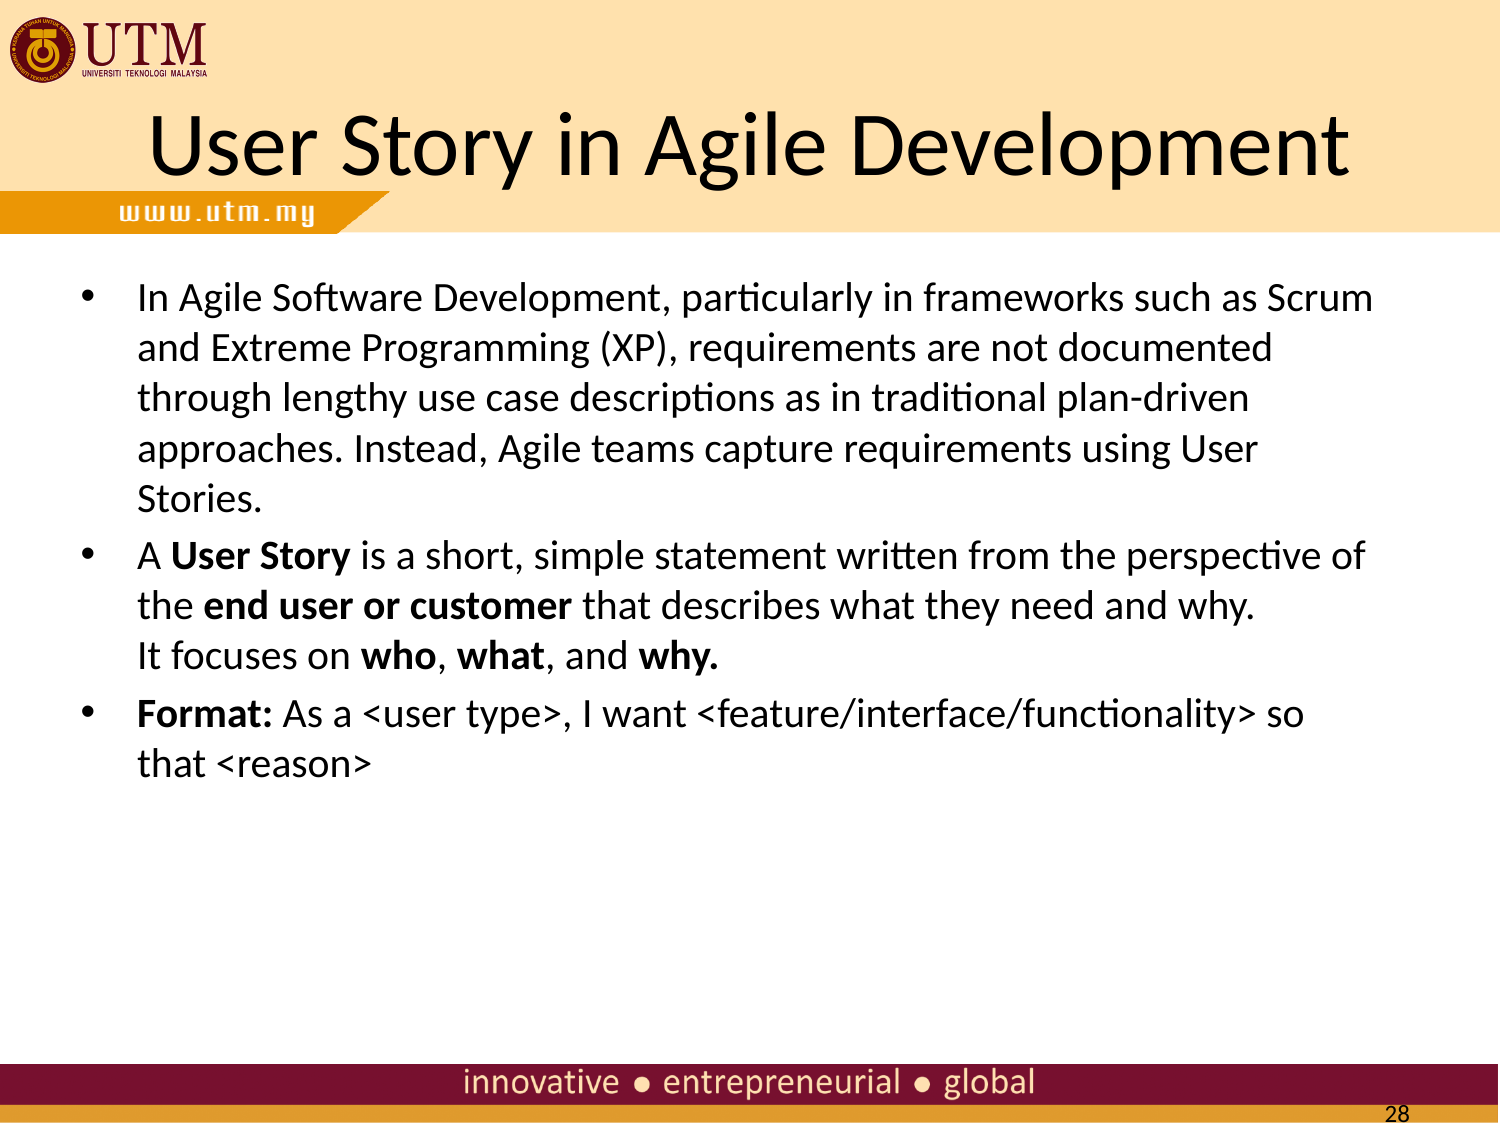

# User Story in Agile Development
In Agile Software Development, particularly in frameworks such as Scrum and Extreme Programming (XP), requirements are not documented through lengthy use case descriptions as in traditional plan-driven approaches. Instead, Agile teams capture requirements using User Stories.
A User Story is a short, simple statement written from the perspective of the end user or customer that describes what they need and why.
It focuses on who, what, and why.
Format: As a <user type>, I want <feature/interface/functionality> so that <reason>

28